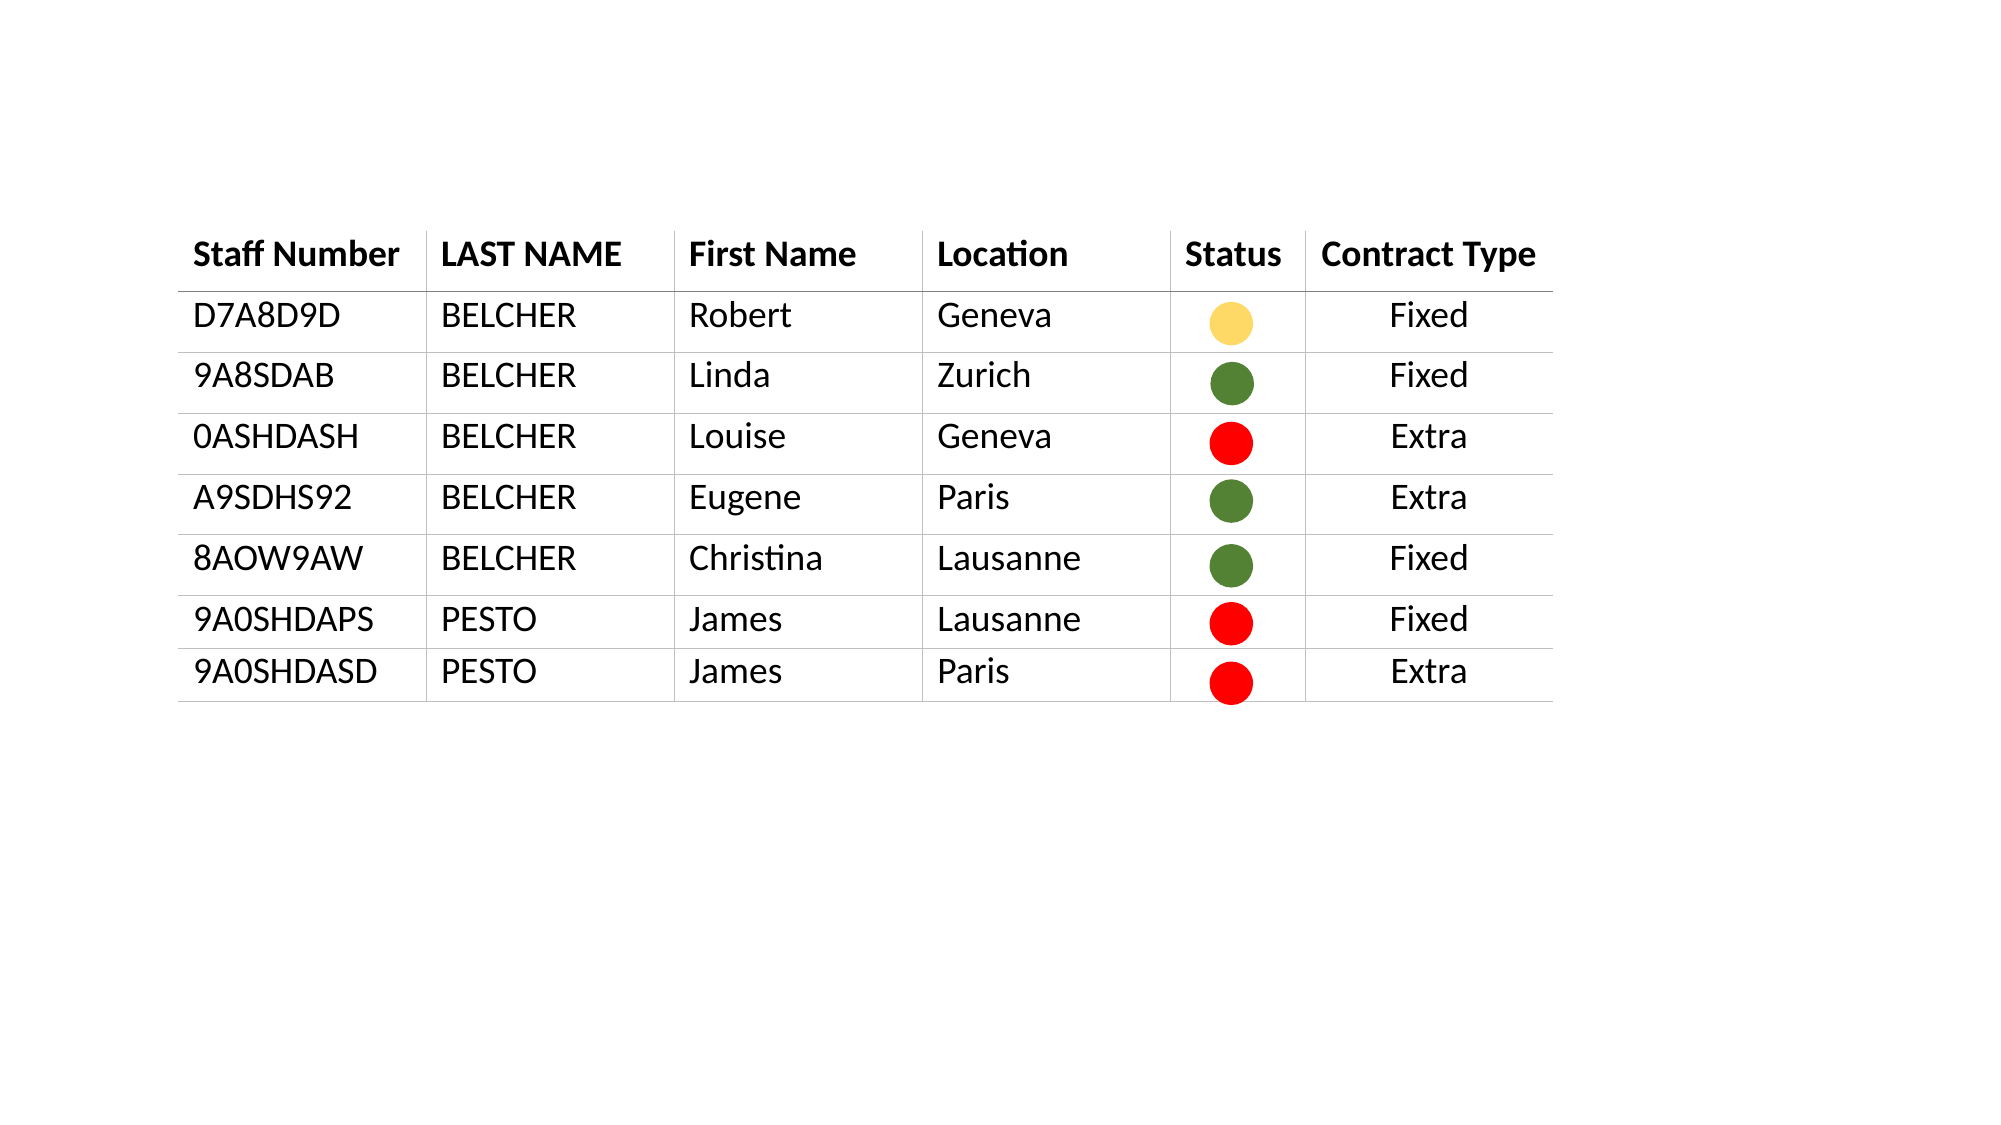

Roster
| Staff Number | LAST NAME | First Name | Location | Status | Contract Type |
| --- | --- | --- | --- | --- | --- |
| D7A8D9D | BELCHER | Robert | Geneva |  | Fixed |
| 9A8SDAB | BELCHER | Linda | Zurich |  | Fixed |
| 0ASHDASH | BELCHER | Louise | Geneva |  | Extra |
| A9SDHS92 | BELCHER | Eugene | Paris |  | Extra |
| 8AOW9AW | BELCHER | Christina | Lausanne |  | Fixed |
| 9A0SHDAPS | PESTO | James | Lausanne |  | Fixed |
| 9A0SHDASD | PESTO | James | Paris |  | Extra |